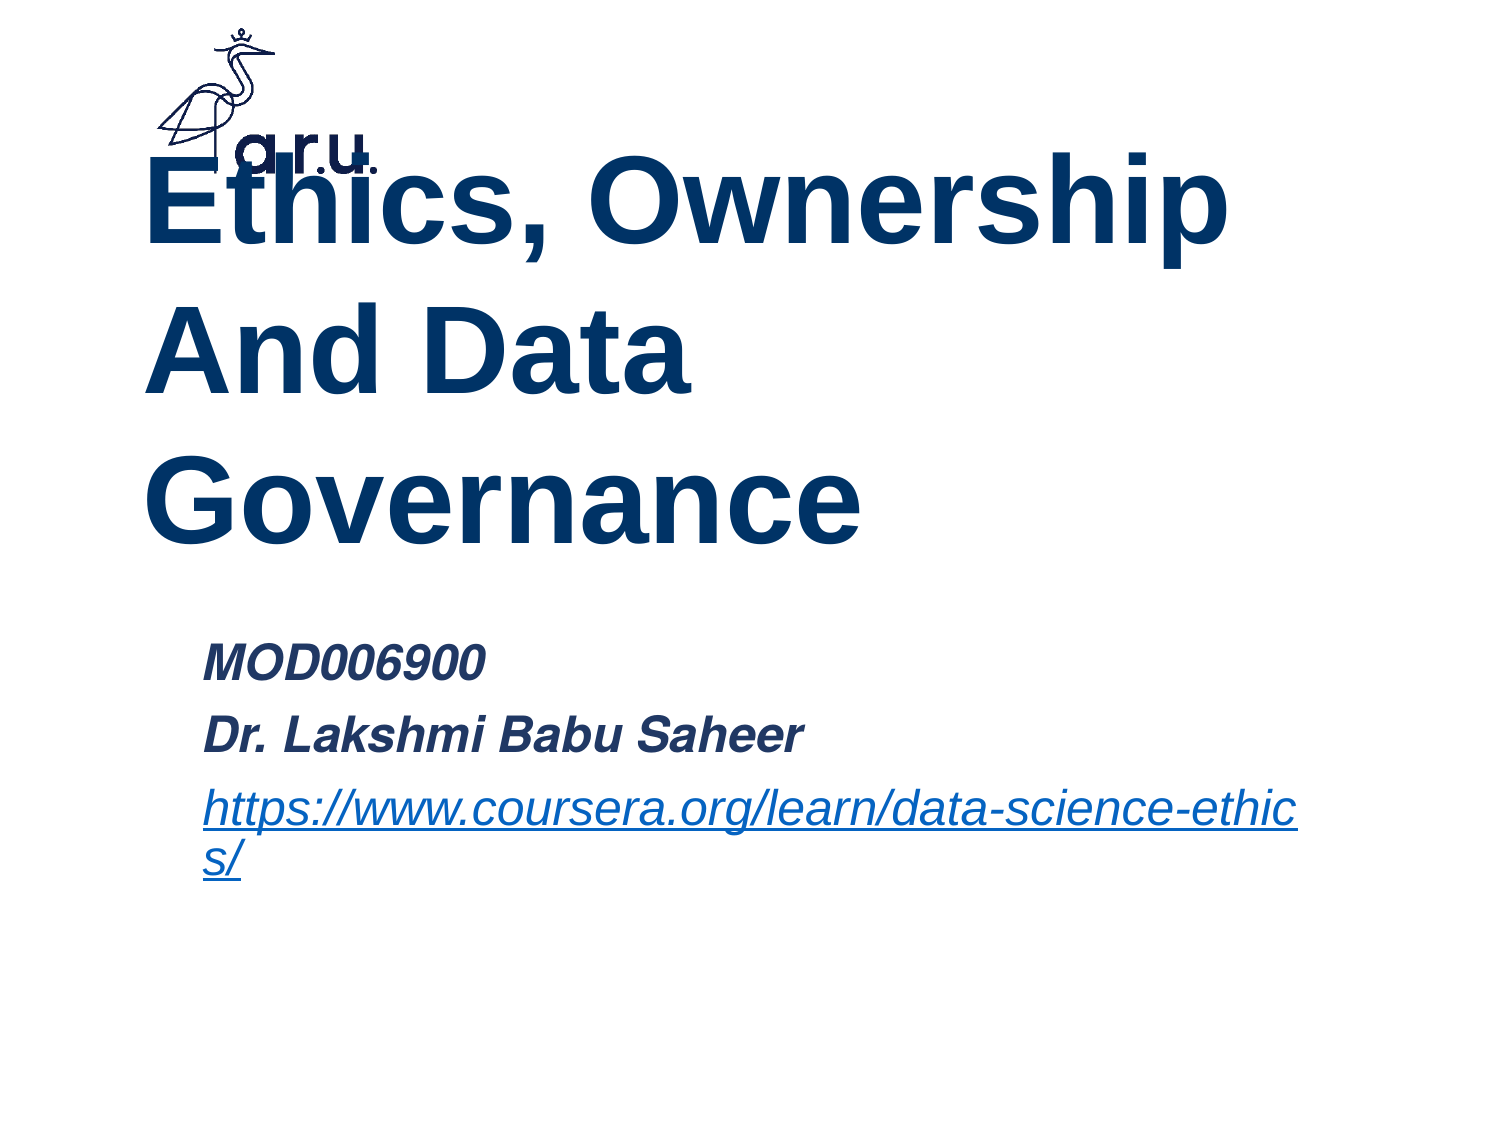

# Ethics, Ownership And Data Governance
MOD006900
Dr. Lakshmi Babu Saheer
https://www.coursera.org/learn/data-science-ethics/